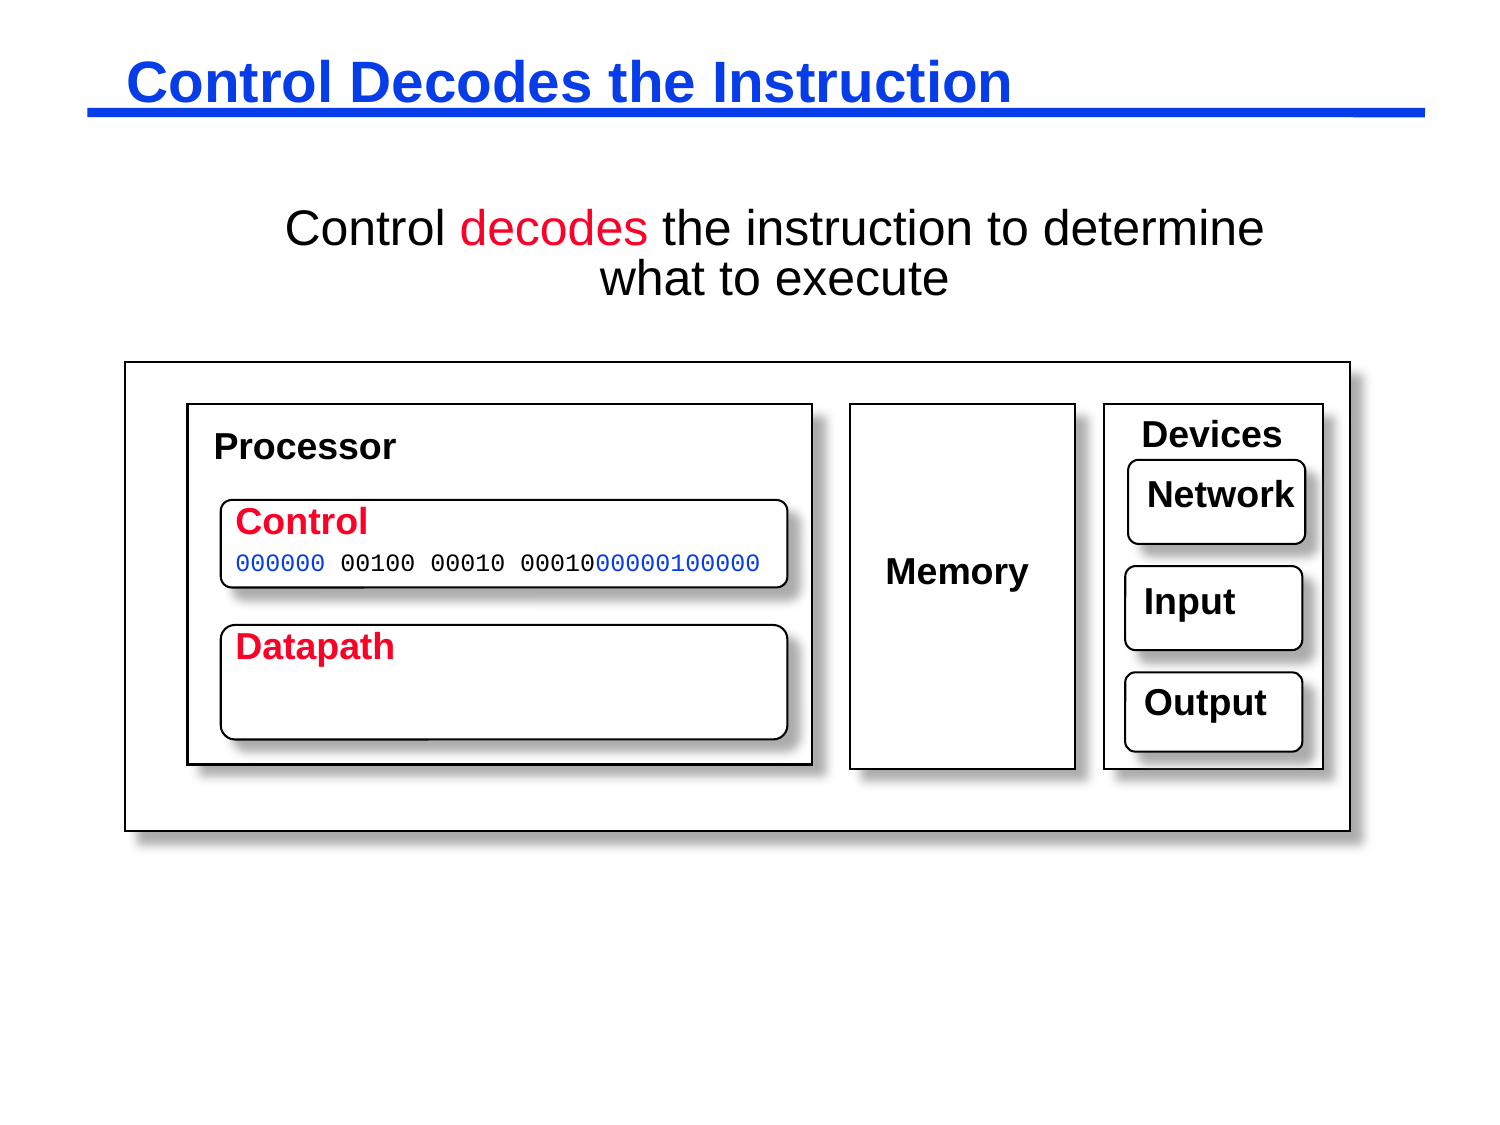

# Control Decodes the Instruction
Control decodes the instruction to determine what to execute

Devices
 Processor

Network

Control

000000 00100 00010 0001000000100000
Memory

Input

Datapath

Output